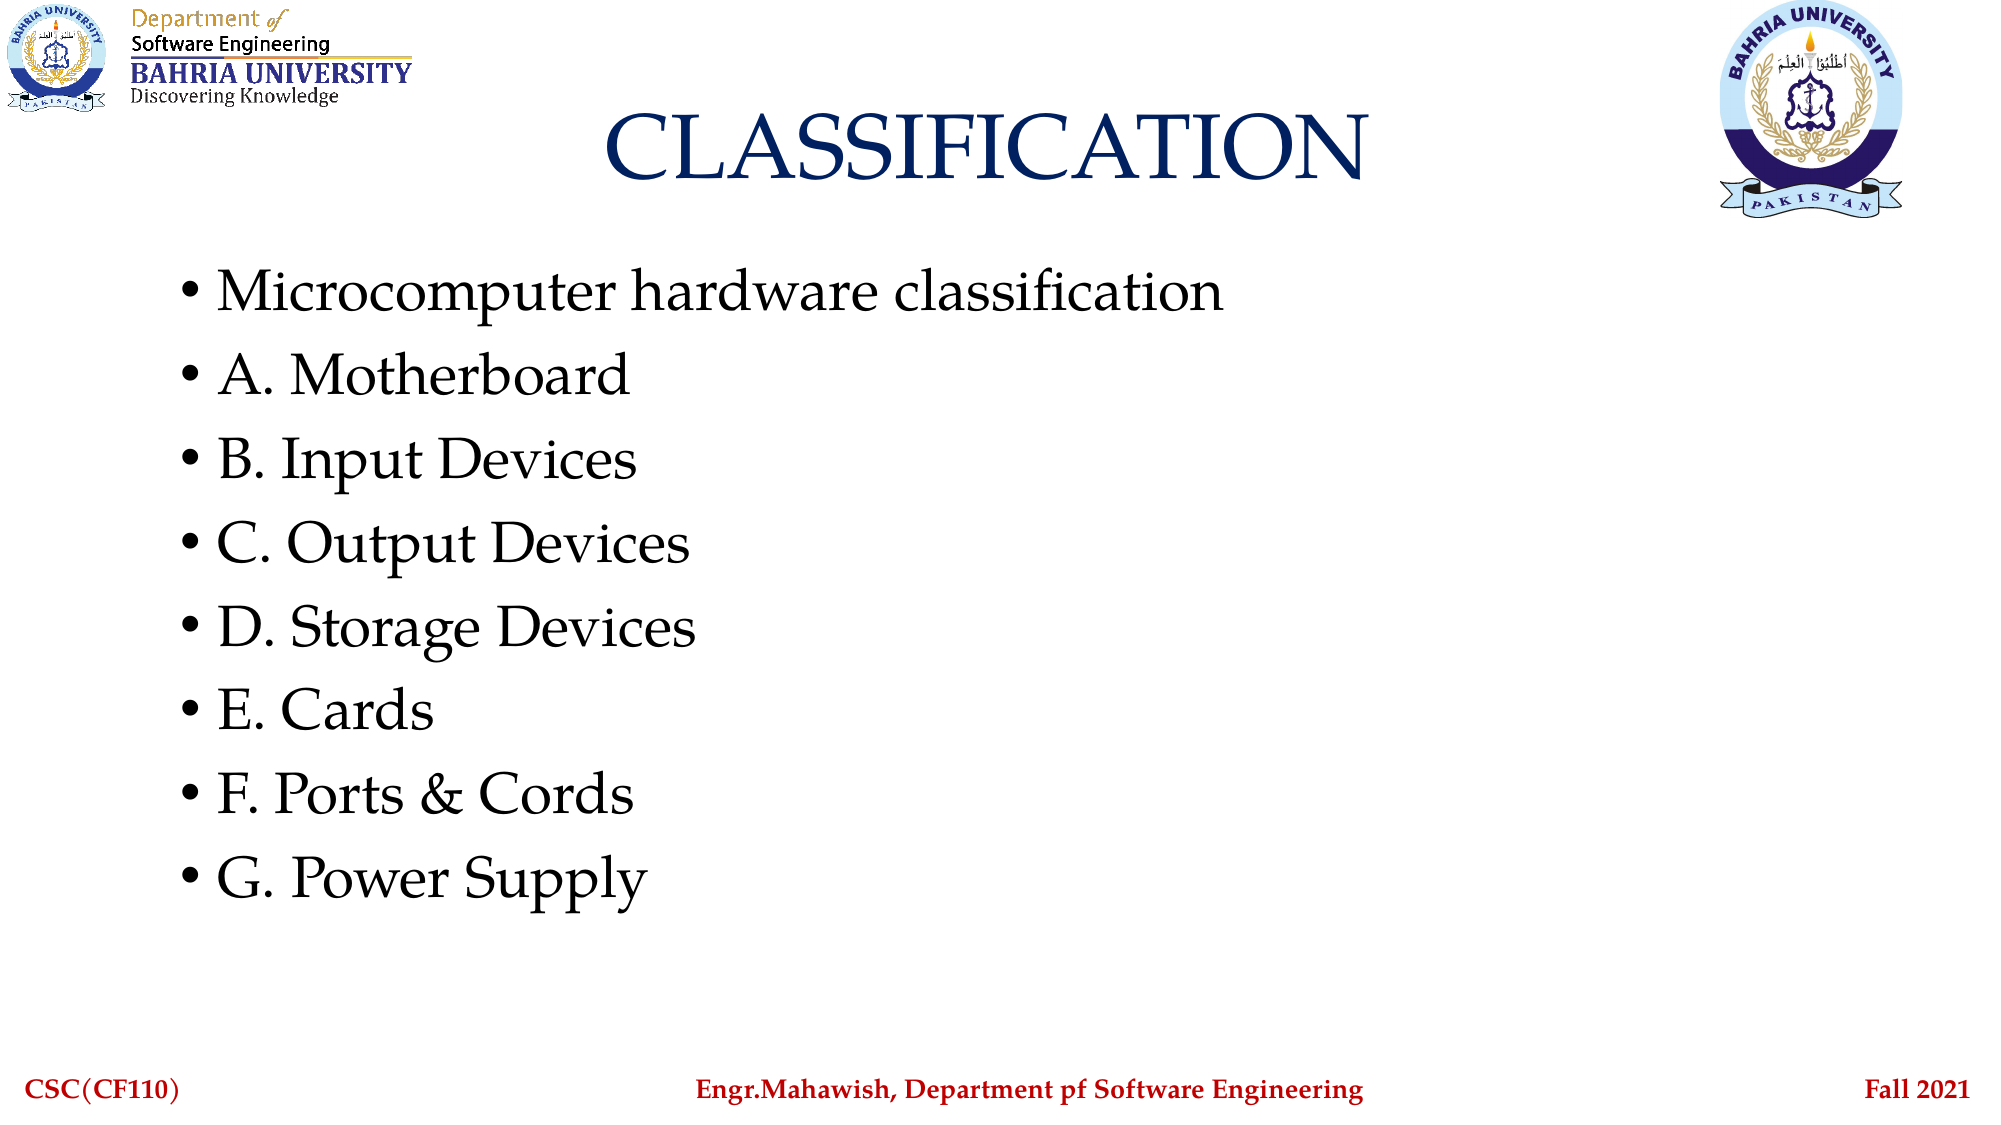

# CLASSIFICATION
Microcomputer hardware classification
A. Motherboard
B. Input Devices
C. Output Devices
D. Storage Devices
E. Cards
F. Ports & Cords
G. Power Supply
CSC(CF110)
Engr.Mahawish, Department pf Software Engineering